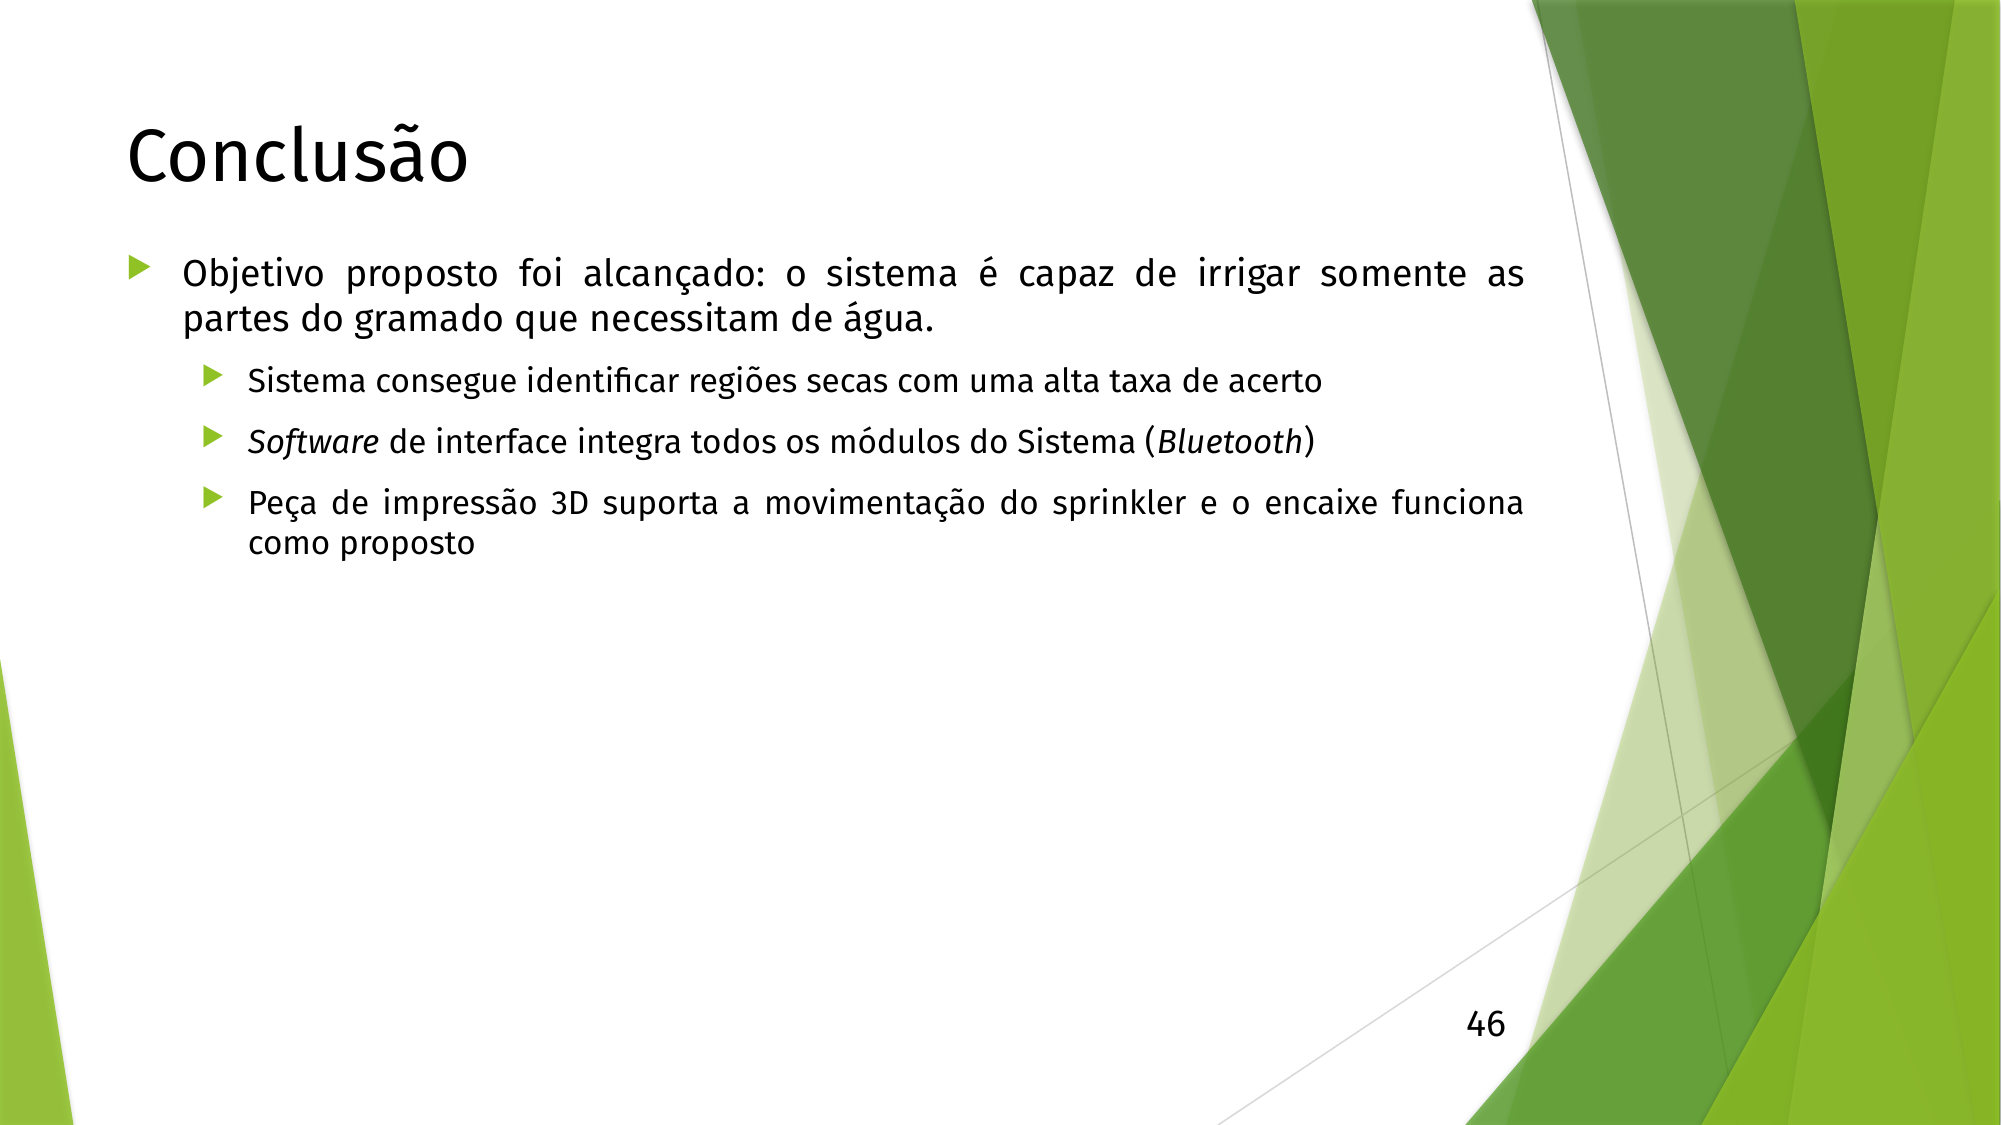

# Conclusão
Objetivo proposto foi alcançado: o sistema é capaz de irrigar somente as partes do gramado que necessitam de água.
Sistema consegue identificar regiões secas com uma alta taxa de acerto
Software de interface integra todos os módulos do Sistema (Bluetooth)
Peça de impressão 3D suporta a movimentação do sprinkler e o encaixe funciona como proposto

46